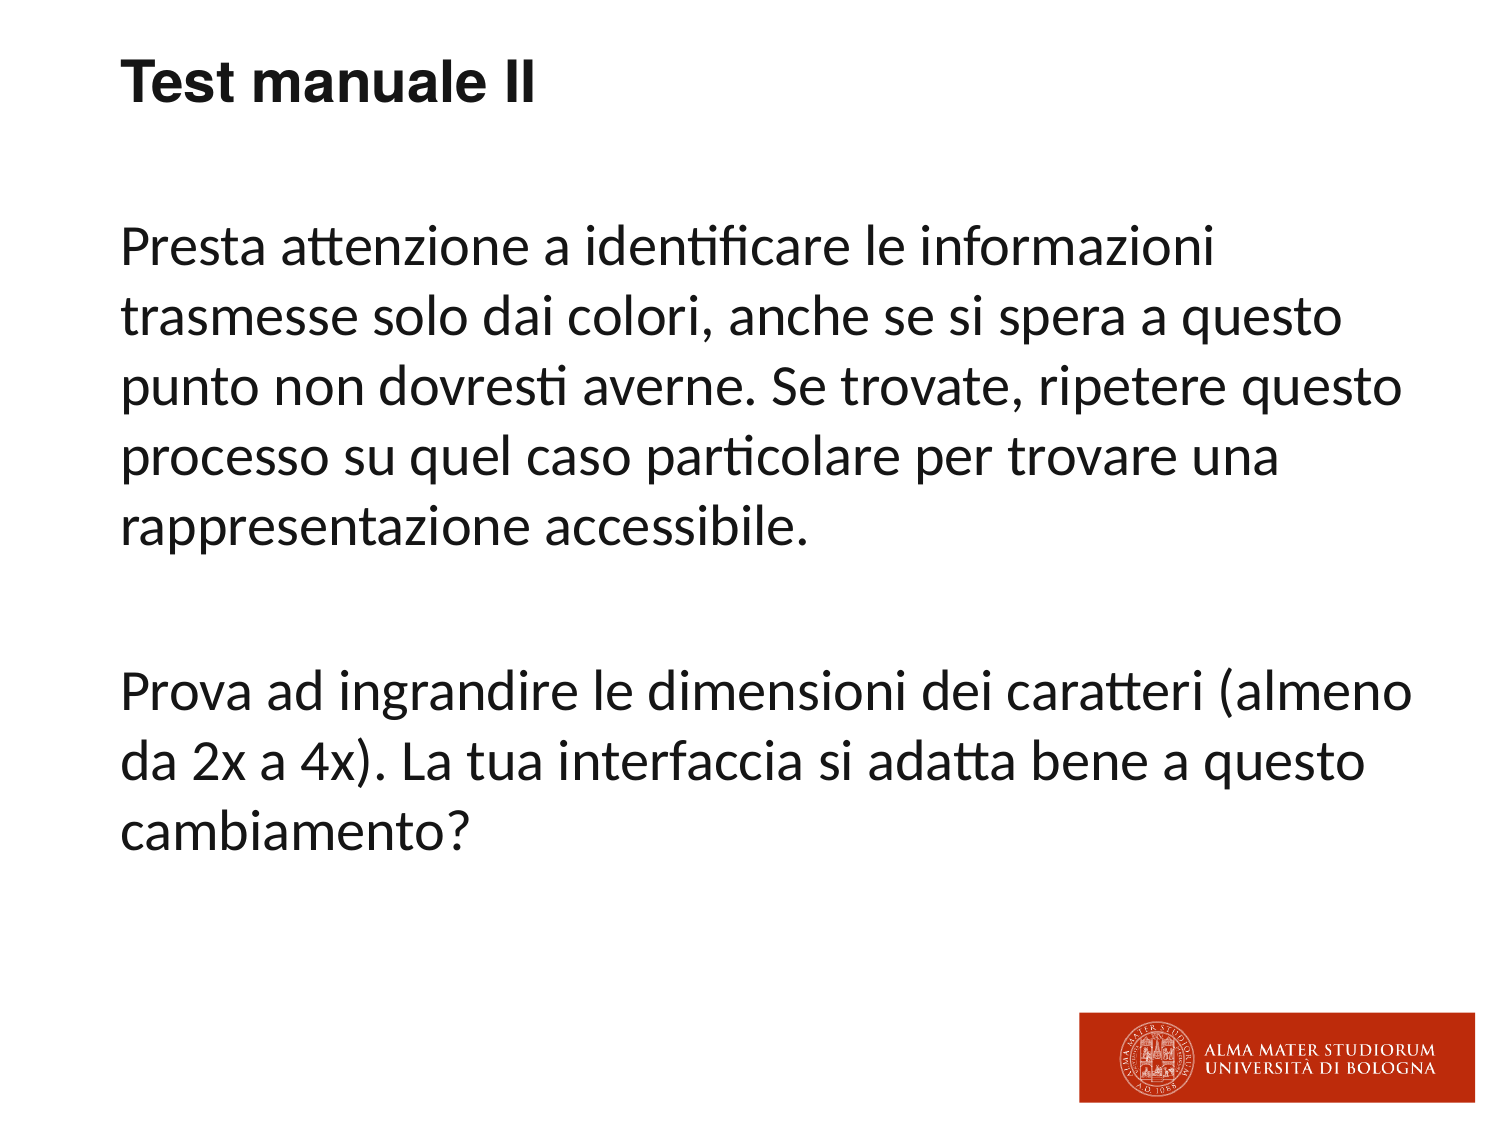

# Test manuale II
Presta attenzione a identificare le informazioni trasmesse solo dai colori, anche se si spera a questo punto non dovresti averne. Se trovate, ripetere questo processo su quel caso particolare per trovare una rappresentazione accessibile.

Prova ad ingrandire le dimensioni dei caratteri (almeno da 2x a 4x). La tua interfaccia si adatta bene a questo cambiamento?